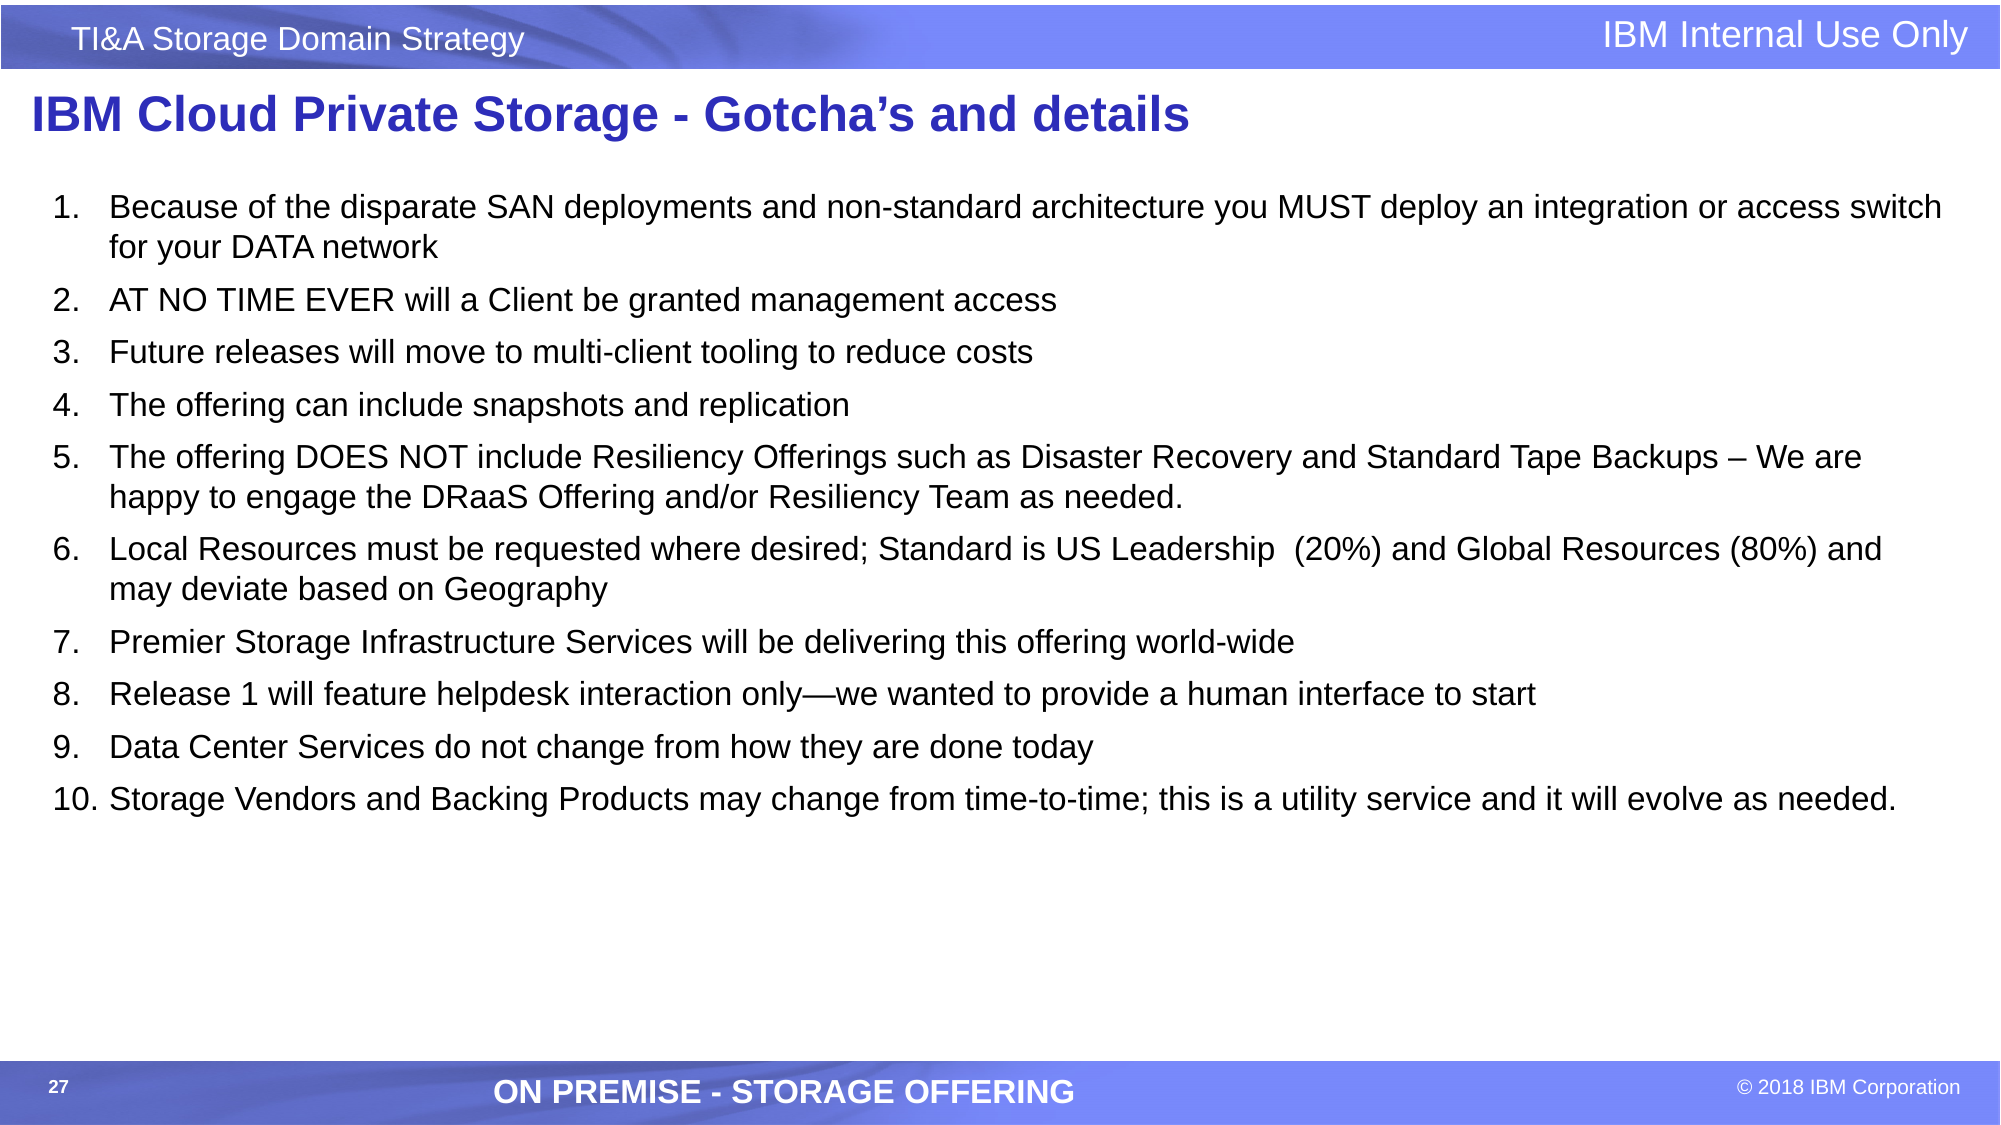

# IBM Cloud Private Storage - Gotcha’s and details
Because of the disparate SAN deployments and non-standard architecture you MUST deploy an integration or access switch for your DATA network
AT NO TIME EVER will a Client be granted management access
Future releases will move to multi-client tooling to reduce costs
The offering can include snapshots and replication
The offering DOES NOT include Resiliency Offerings such as Disaster Recovery and Standard Tape Backups – We are happy to engage the DRaaS Offering and/or Resiliency Team as needed.
Local Resources must be requested where desired; Standard is US Leadership  (20%) and Global Resources (80%) and may deviate based on Geography
Premier Storage Infrastructure Services will be delivering this offering world-wide
Release 1 will feature helpdesk interaction only—we wanted to provide a human interface to start
Data Center Services do not change from how they are done today
Storage Vendors and Backing Products may change from time-to-time; this is a utility service and it will evolve as needed.

ON Premise - Storage offering